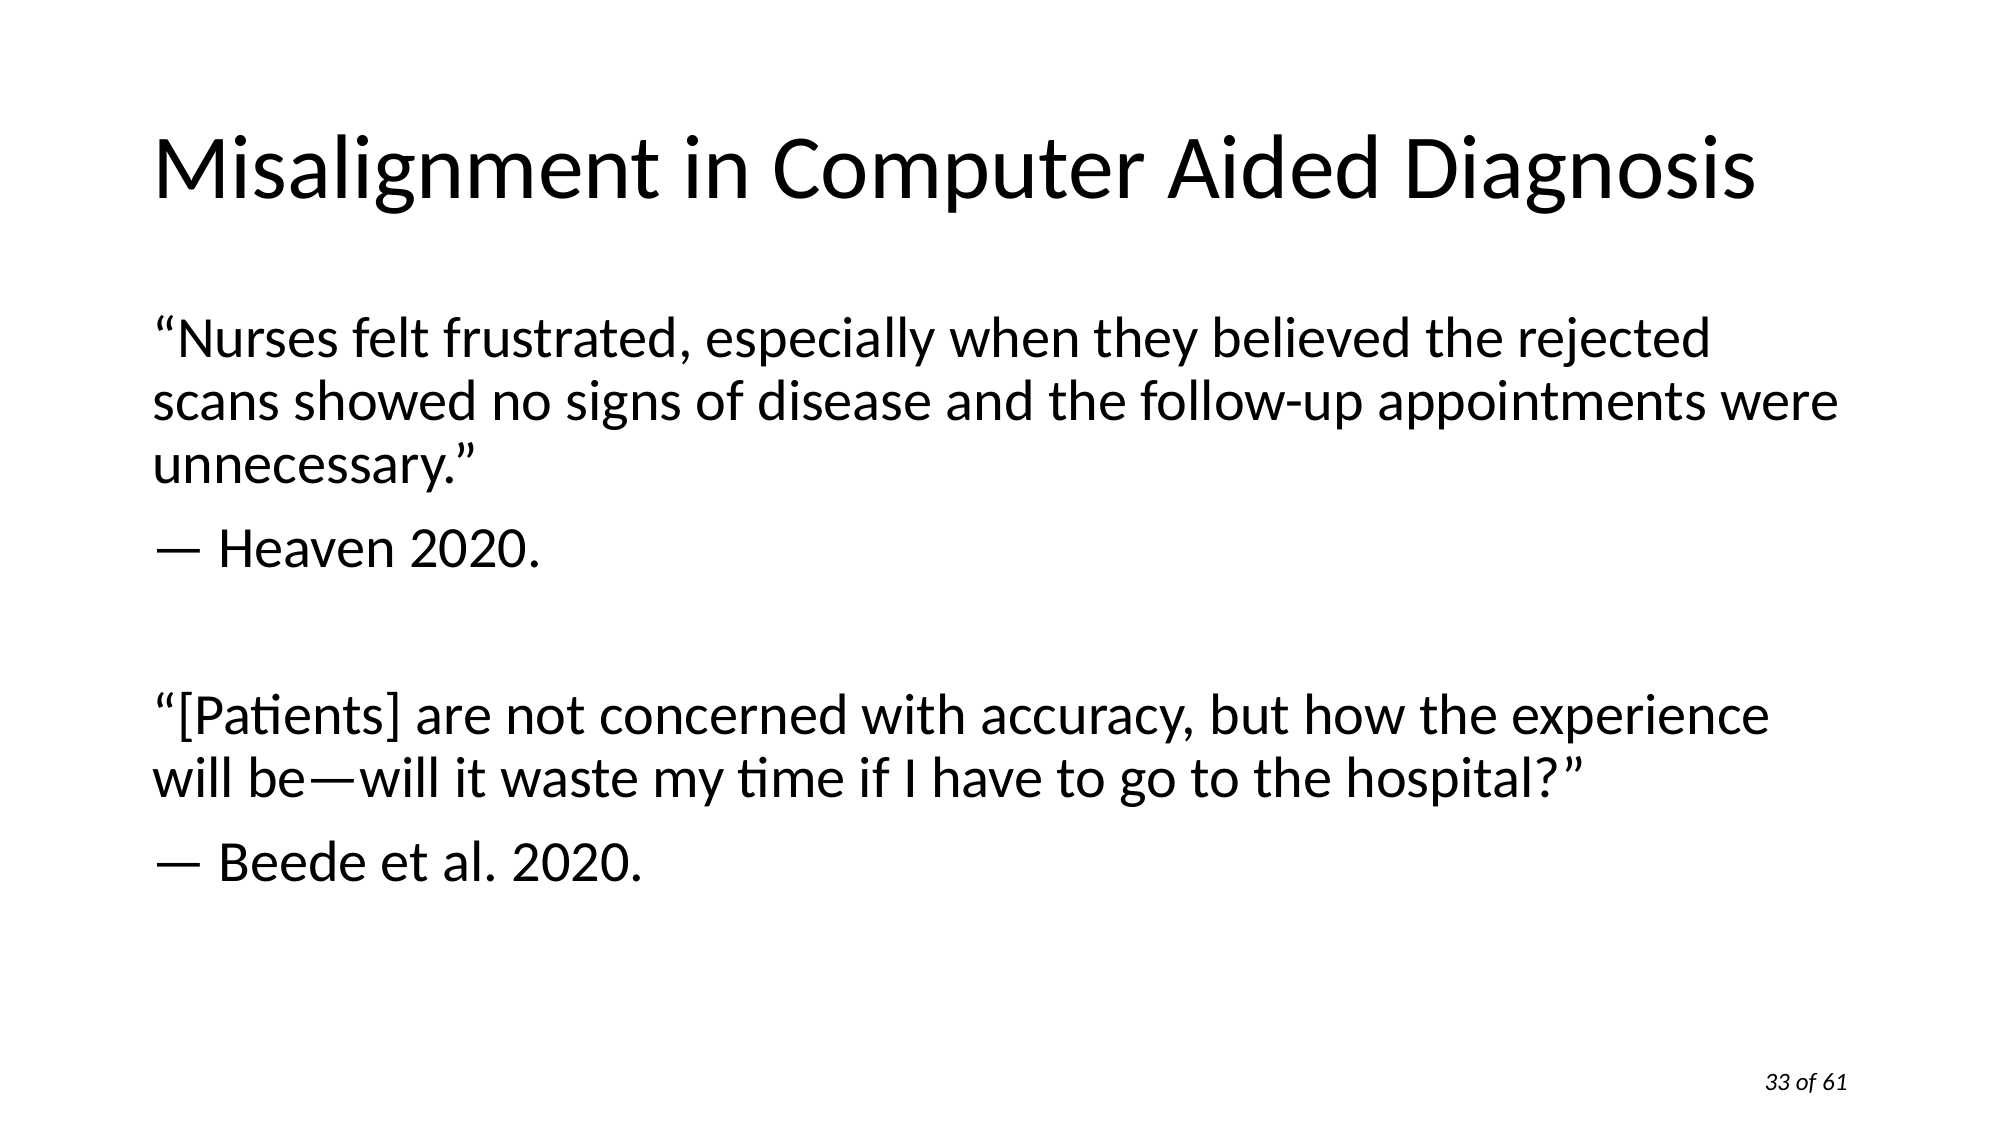

# Misalignment in Computer Aided Diagnosis
“Nurses felt frustrated, especially when they believed the rejected scans showed no signs of disease and the follow-up appointments were unnecessary.”
— Heaven 2020.

“[Patients] are not concerned with accuracy, but how the experience will be—will it waste my time if I have to go to the hospital?”
— Beede et al. 2020.